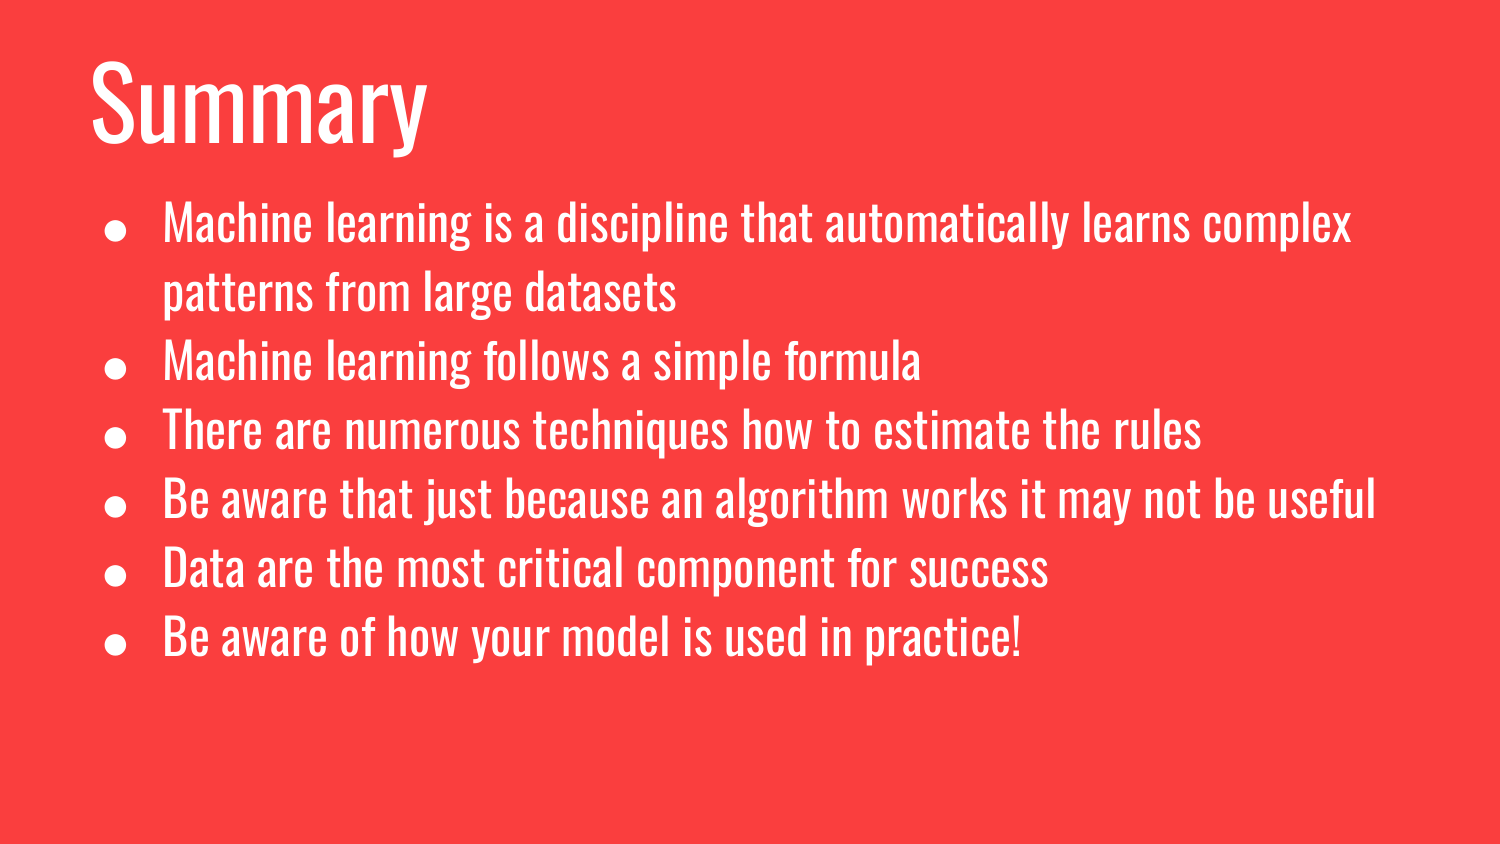

Summary
Machine learning is a discipline that automatically learns complex patterns from large datasets
Machine learning follows a simple formula
There are numerous techniques how to estimate the rules
Be aware that just because an algorithm works it may not be useful
Data are the most critical component for success
Be aware of how your model is used in practice!